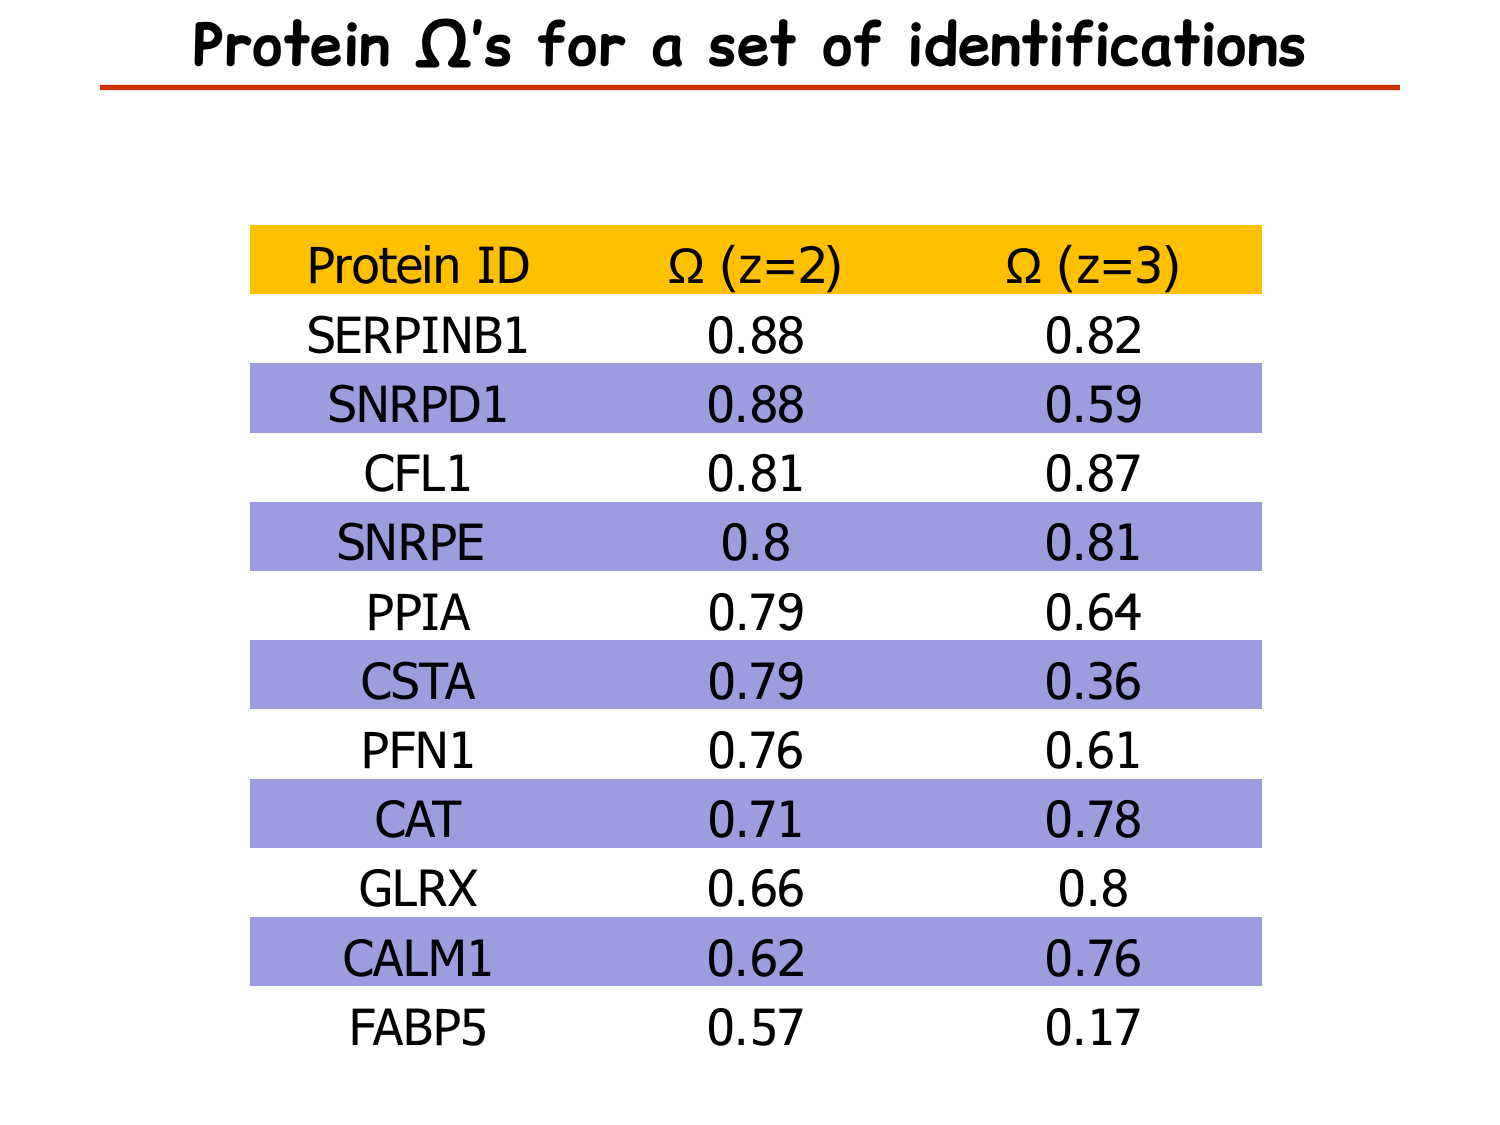

Protein Ω’s for a set of identifications

| Protein ID | Ω (z=2) | Ω (z=3) |
| --- | --- | --- |
| SERPINB1 | 0.88 | 0.82 |
| SNRPD1 | 0.88 | 0.59 |
| CFL1 | 0.81 | 0.87 |
| SNRPE | 0.8 | 0.81 |
| PPIA | 0.79 | 0.64 |
| CSTA | 0.79 | 0.36 |
| PFN1 | 0.76 | 0.61 |
| CAT | 0.71 | 0.78 |
| GLRX | 0.66 | 0.8 |
| CALM1 | 0.62 | 0.76 |
| FABP5 | 0.57 | 0.17 |